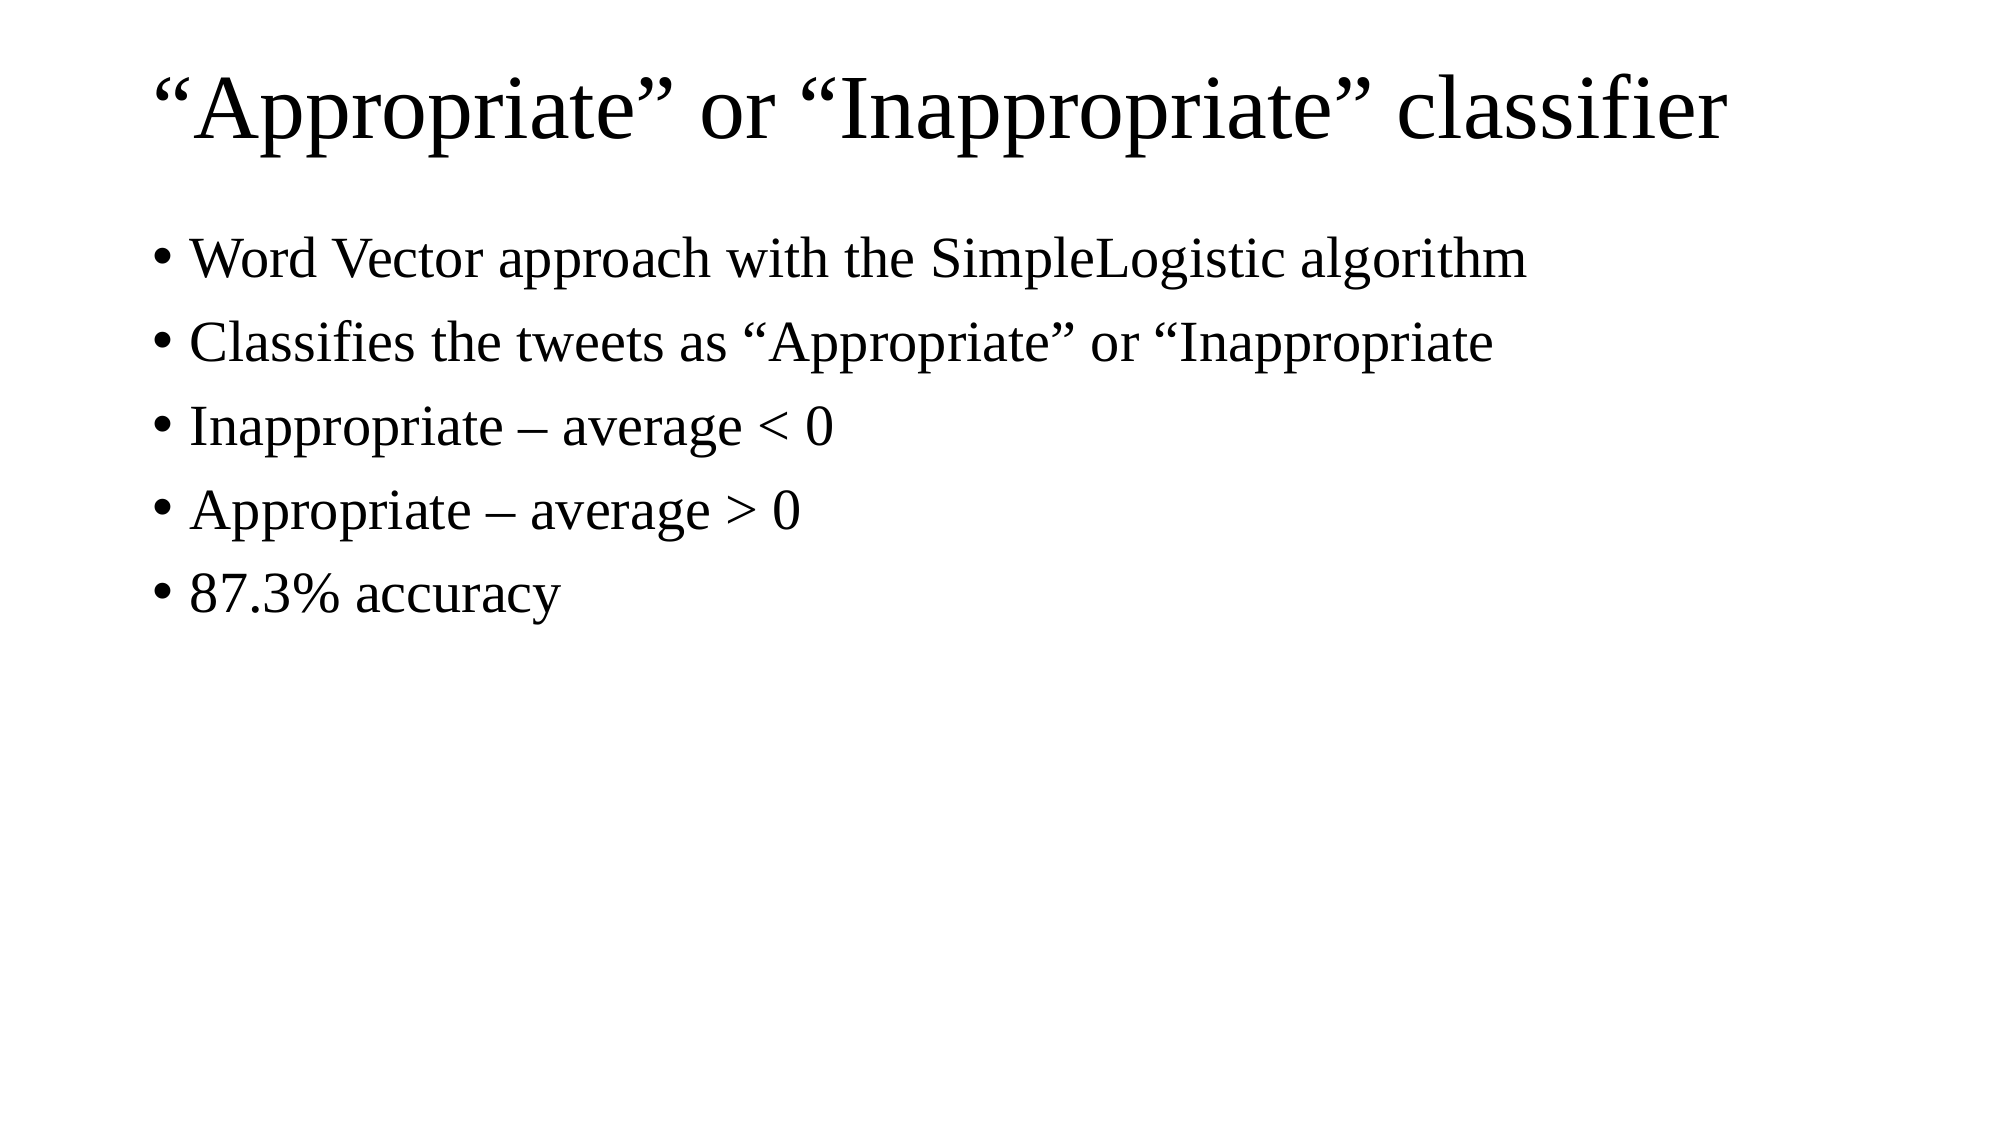

# “Appropriate” or “Inappropriate” classifier
Word Vector approach with the SimpleLogistic algorithm
Classifies the tweets as “Appropriate” or “Inappropriate
Inappropriate – average < 0
Appropriate – average > 0
87.3% accuracy